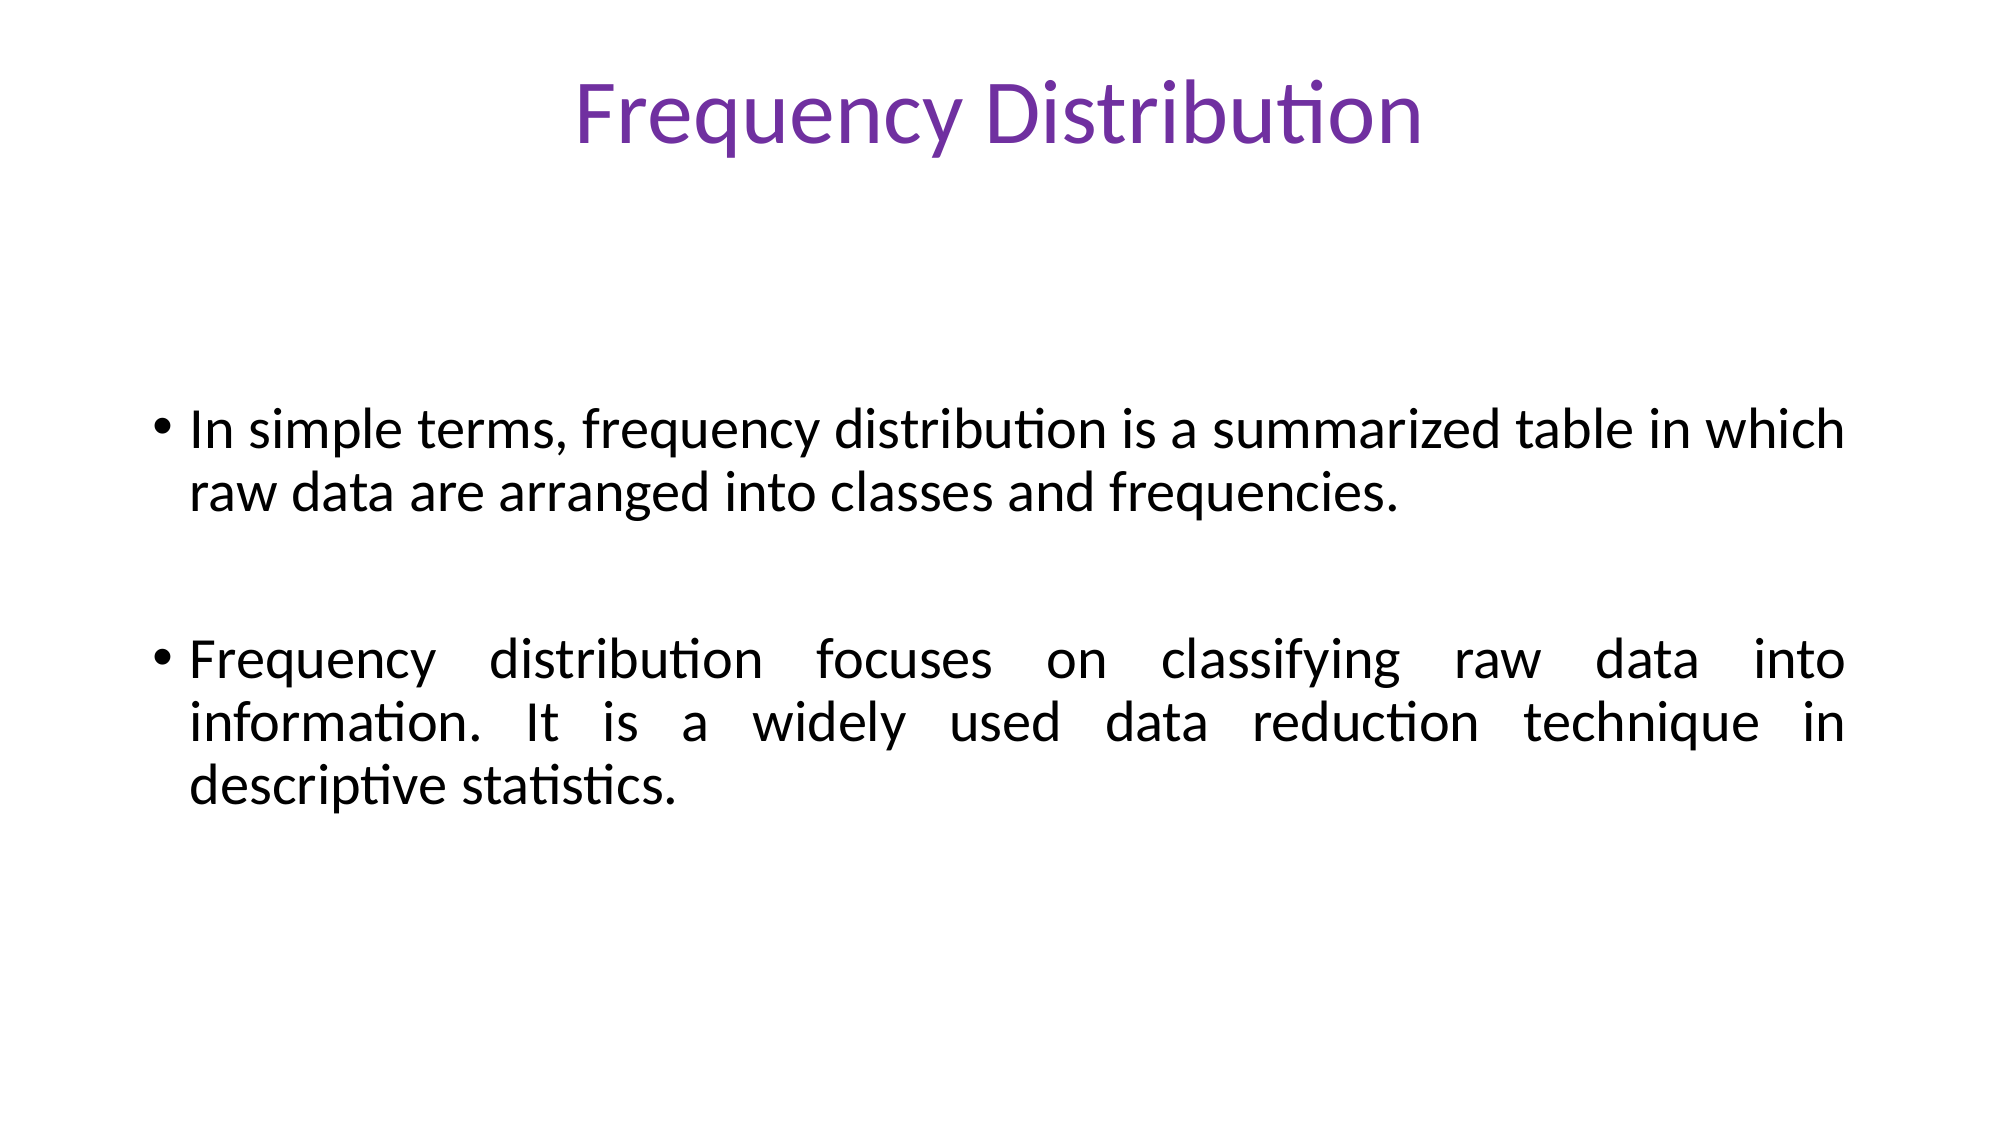

# Frequency Distribution

In simple terms, frequency distribution is a summarized table in which raw data are arranged into classes and frequencies.

Frequency distribution focuses on classifying raw data into information. It is a widely used data reduction technique in descriptive statistics.